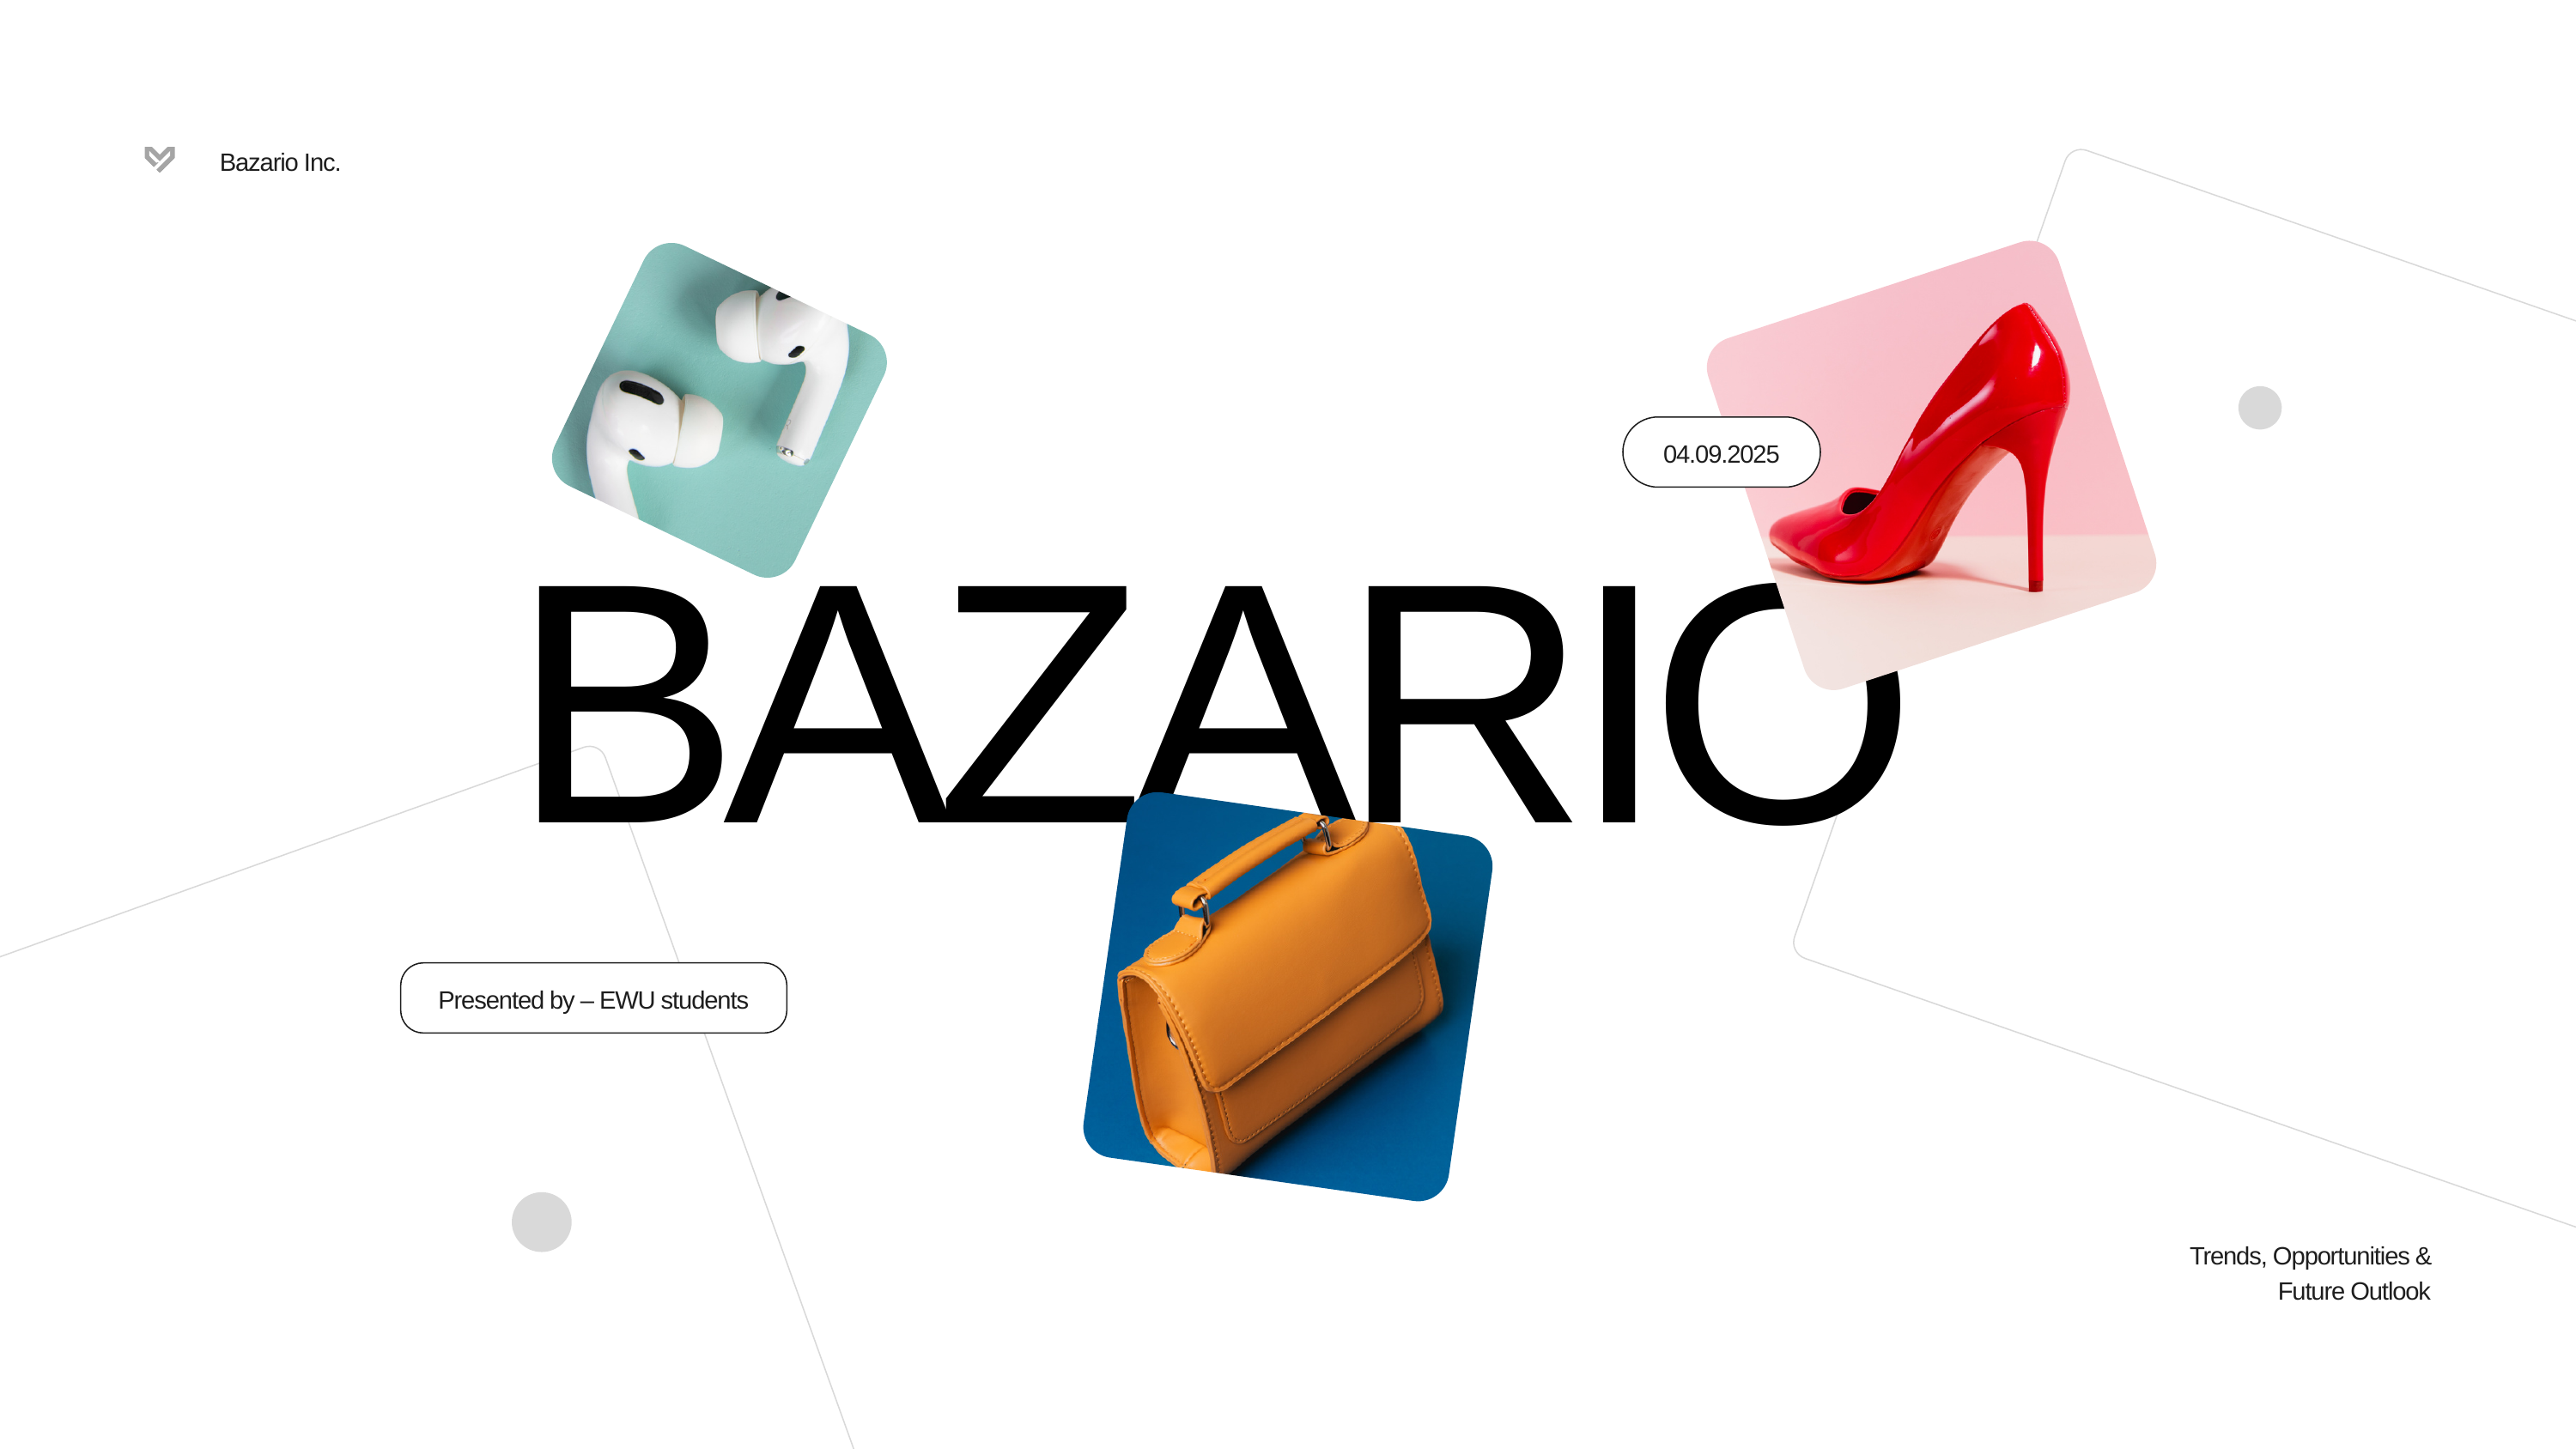

Bazario Inc.

04.09.2025
BAZARIO

Presented by – EWU students

Trends, Opportunities & Future Outlook